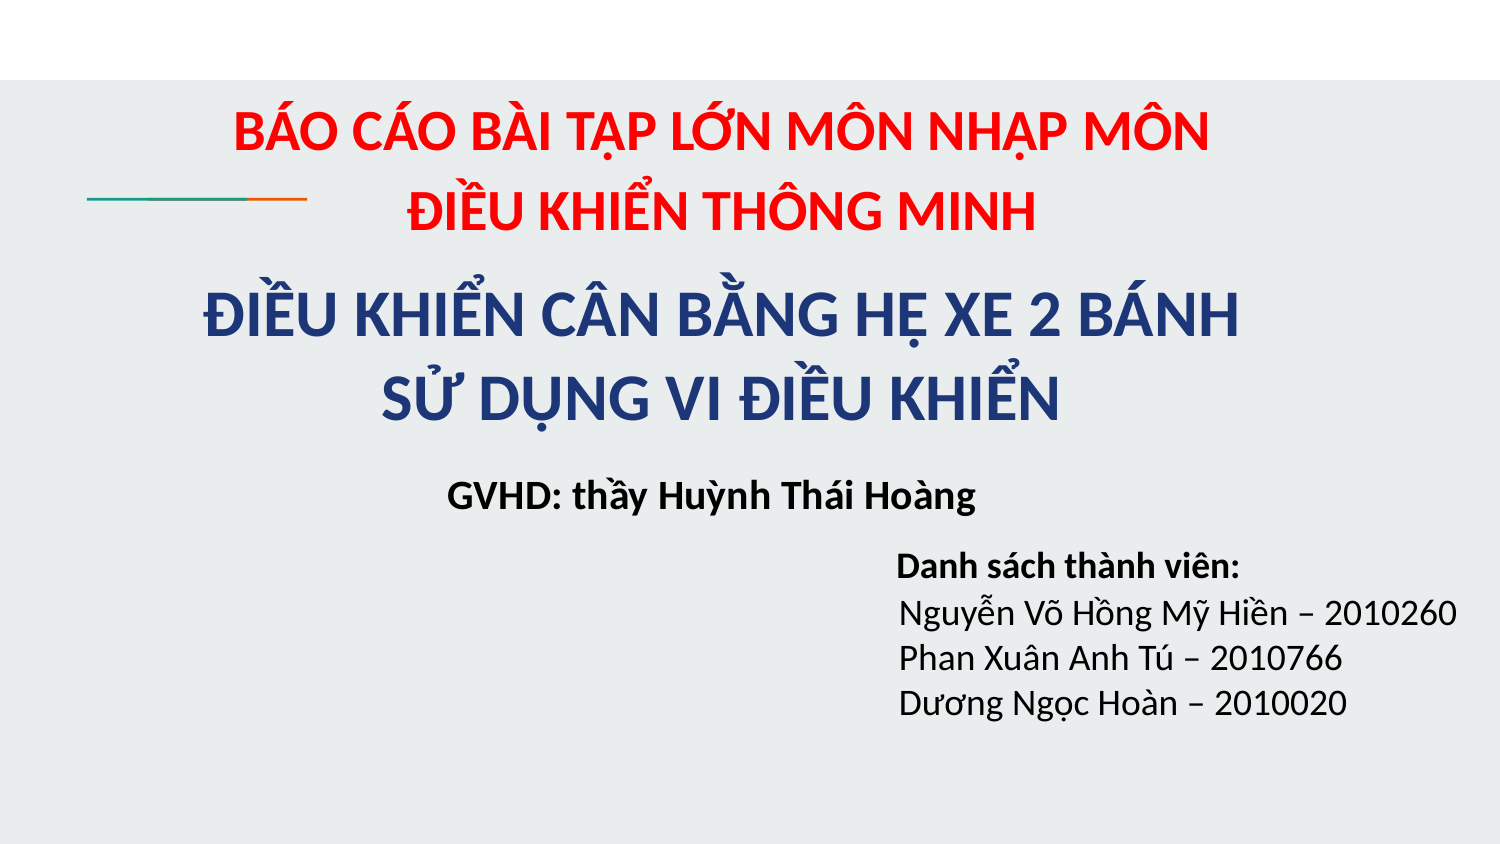

# BÁO CÁO BÀI TẬP LỚN MÔN NHẬP MÔN ĐIỀU KHIỂN THÔNG MINH

ĐIỀU KHIỂN CÂN BẰNG HỆ XE 2 BÁNH SỬ DỤNG VI ĐIỀU KHIỂN

GVHD: thầy Huỳnh Thái Hoàng

Danh sách thành viên:
Nguyễn Võ Hồng Mỹ Hiền – 2010260
Phan Xuân Anh Tú – 2010766
Dương Ngọc Hoàn – 2010020